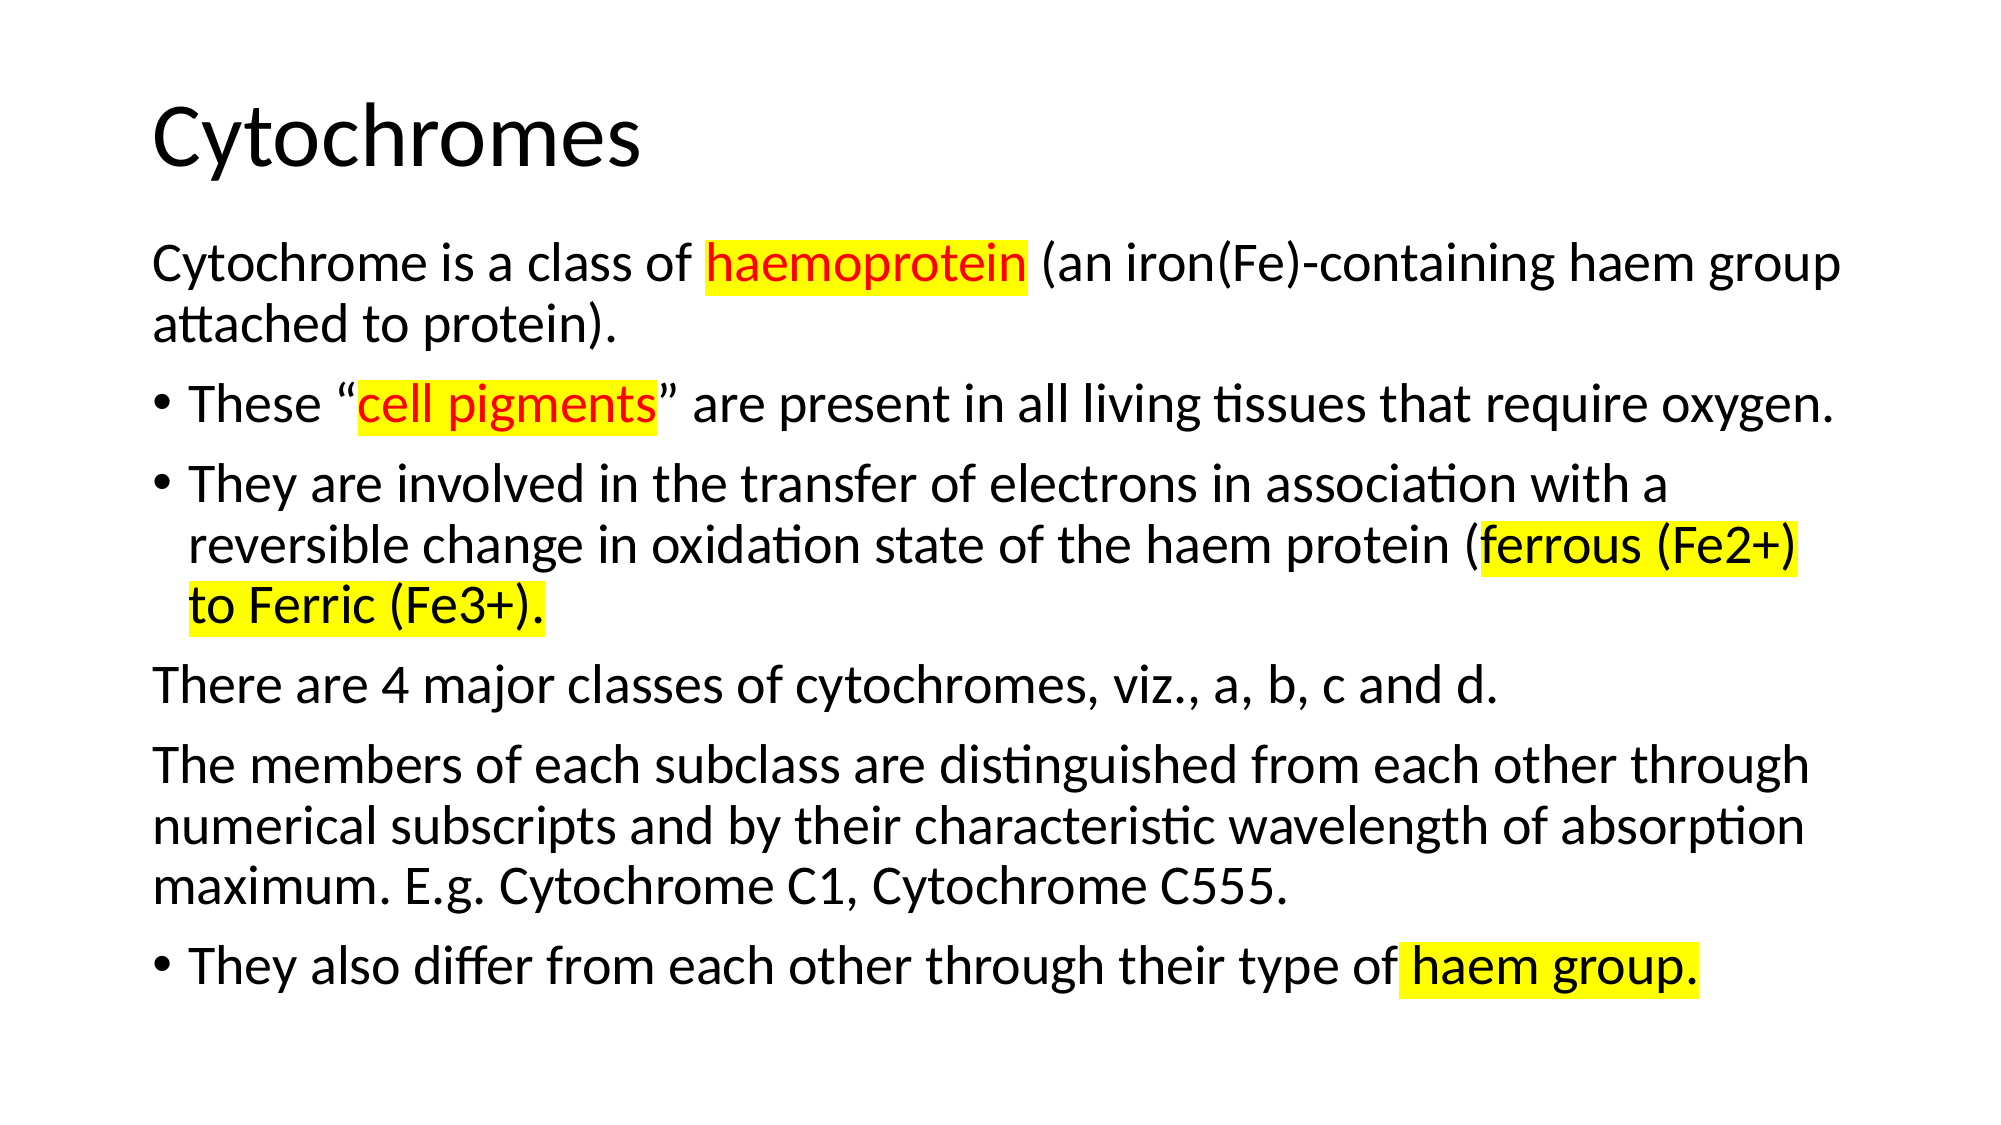

# Cytochromes

Cytochrome is a class of haemoprotein (an iron(Fe)-containing haem group attached to protein).
These “cell pigments” are present in all living tissues that require oxygen.
They are involved in the transfer of electrons in association with a reversible change in oxidation state of the haem protein (ferrous (Fe2+) to Ferric (Fe3+).
There are 4 major classes of cytochromes, viz., a, b, c and d.
The members of each subclass are distinguished from each other through numerical subscripts and by their characteristic wavelength of absorption maximum. E.g. Cytochrome C1, Cytochrome C555.
They also differ from each other through their type of haem group.